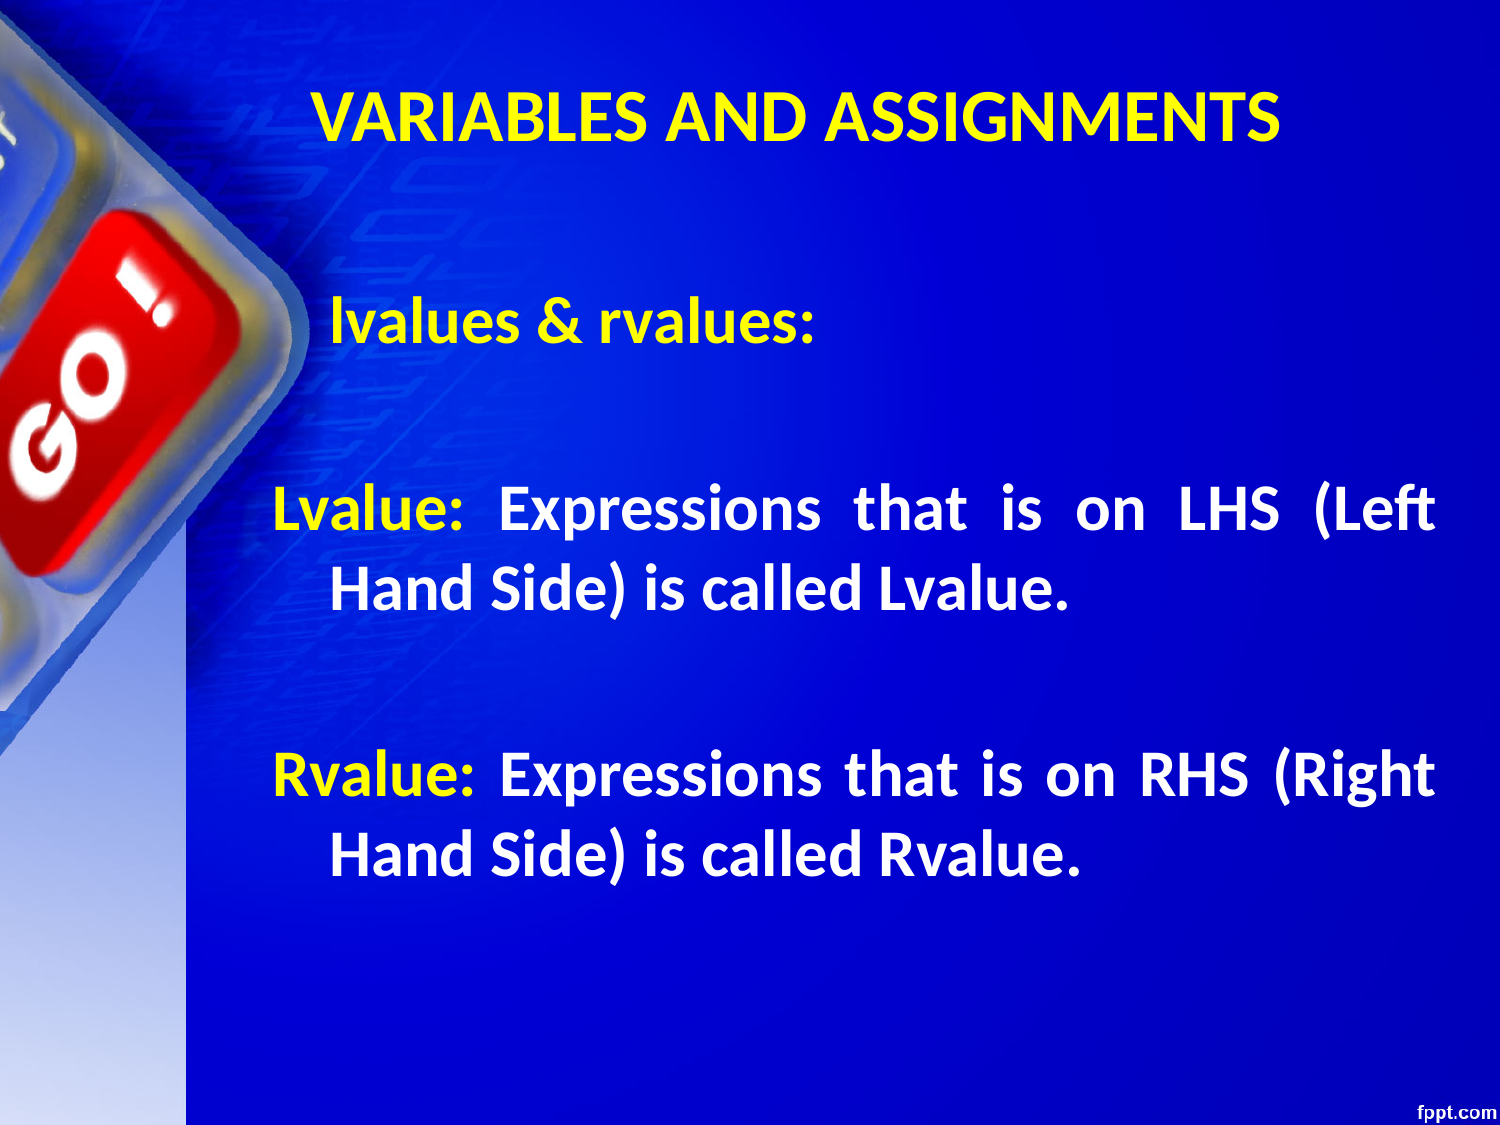

# VARIABLES AND ASSIGNMENTS
	lvalues & rvalues:

Lvalue: Expressions that is on LHS (Left Hand Side) is called Lvalue.

Rvalue: Expressions that is on RHS (Right Hand Side) is called Rvalue.